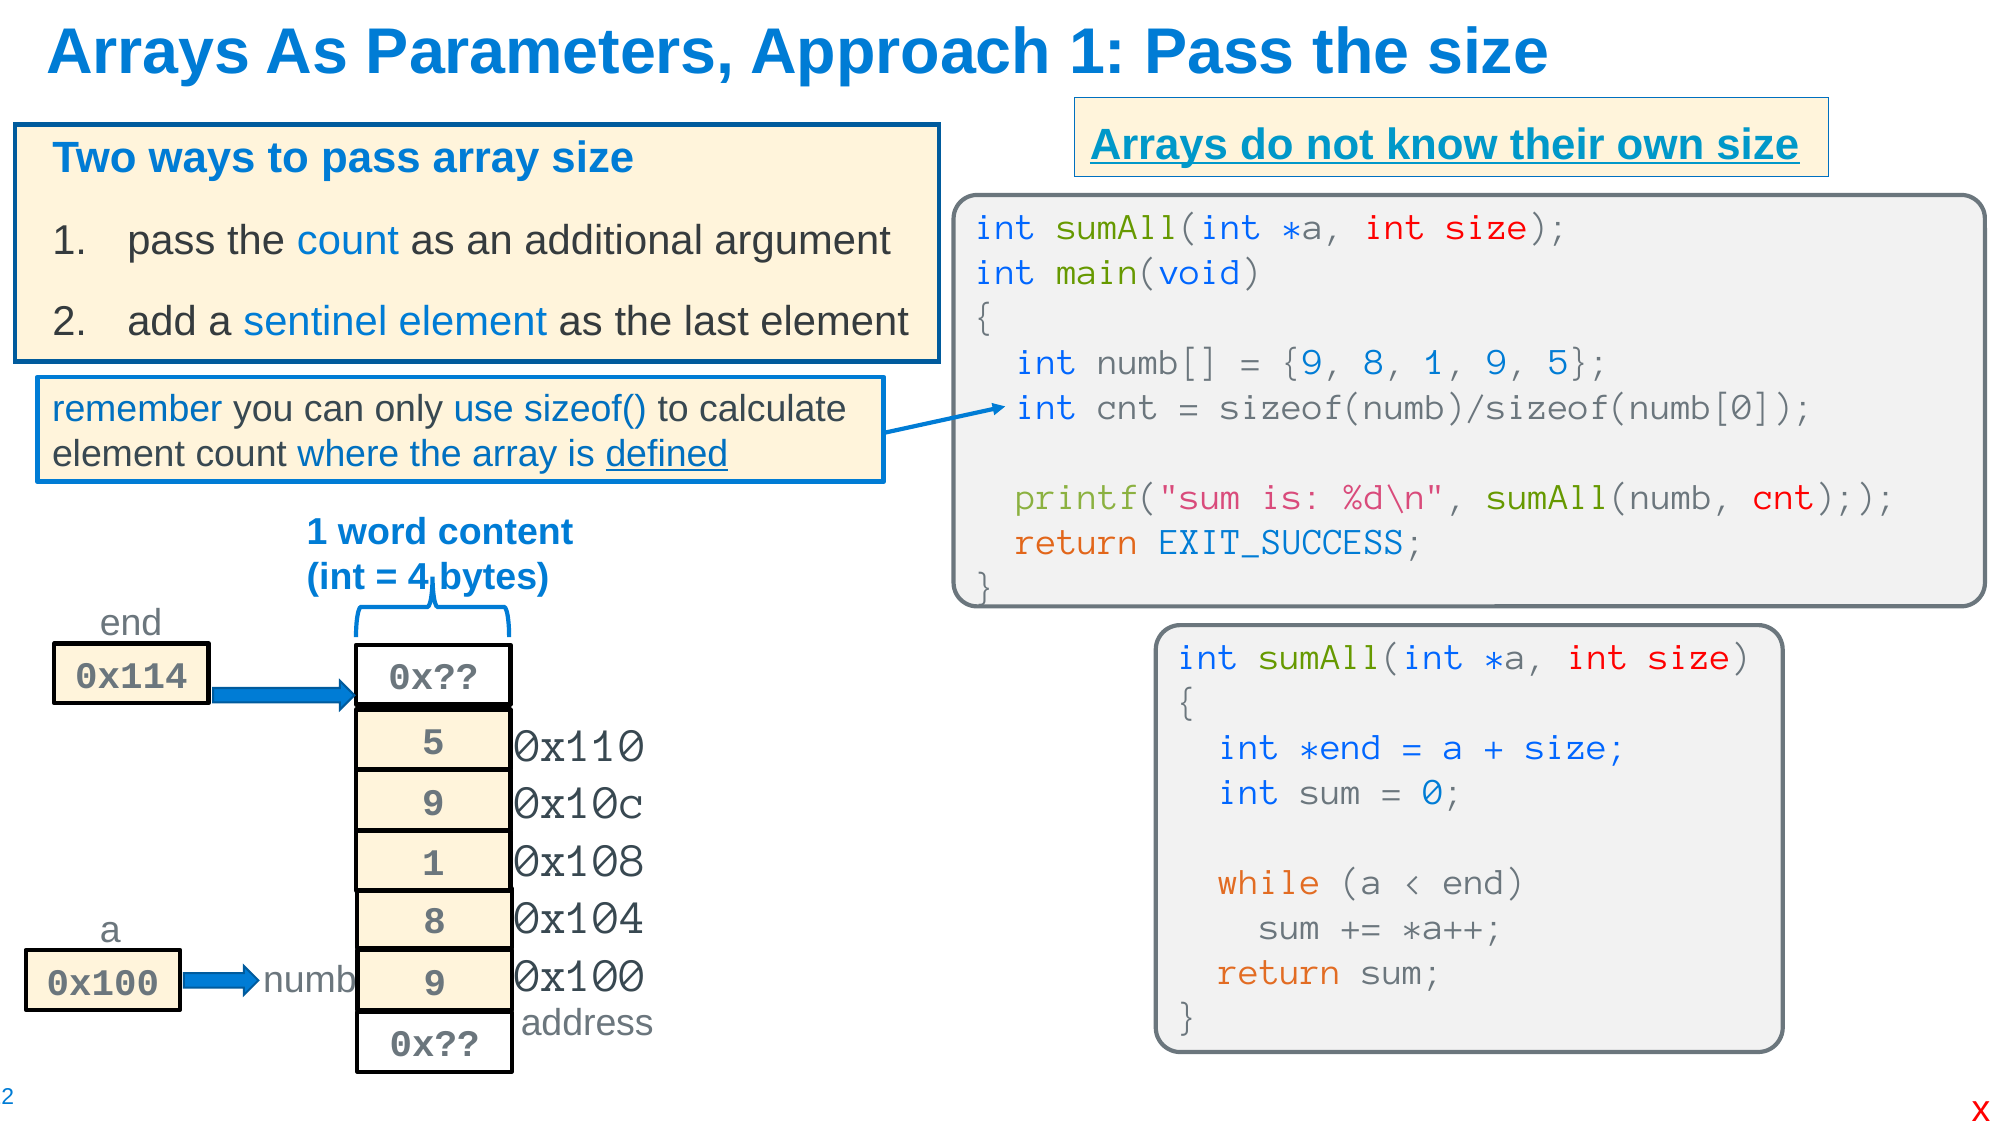

# Arrays As Parameters, Approach 1: Pass the size
Arrays do not know their own size
Two ways to pass array size
pass the count as an additional argument
add a sentinel element as the last element

int sumAll(int *a, int size);
int main(void)
{
  int numb[] = {9, 8, 1, 9, 5};
  int cnt = sizeof(numb)/sizeof(numb[0]);

  printf("sum is: %d\n", sumAll(numb, cnt););
  return EXIT_SUCCESS;
}
remember you can only use sizeof() to calculate element count where the array is defined
1 word content
(int = 4 bytes)

end
0x??

5
9
1
8
a
9

0x??
0x114
numb
0x100
0x110
0x10c
0x108
0x104
0x100
int sumAll(int *a, int size)
{
  int *end = a + size;
  int sum = 0;

  while (a < end)
    sum += *a++;
  return sum;
}
address
x